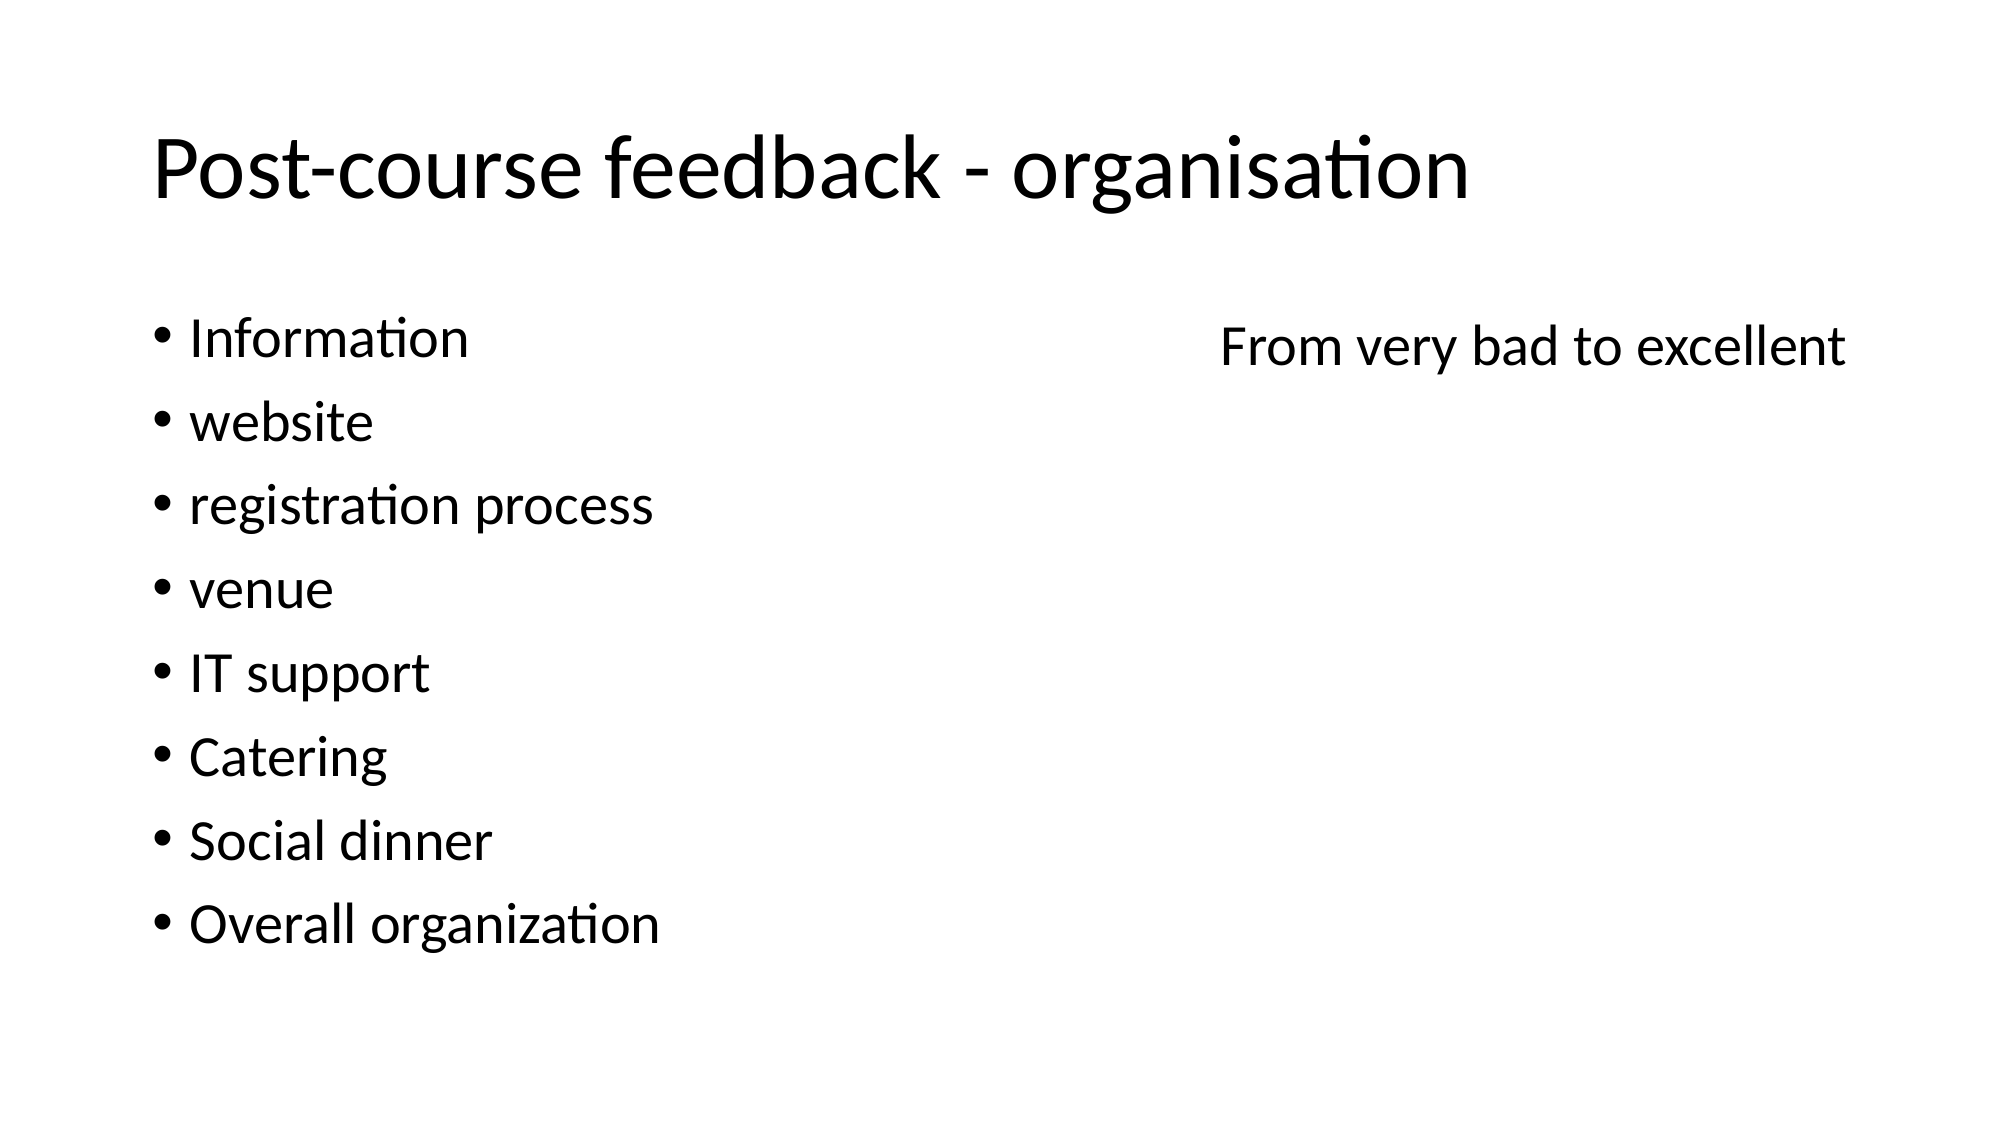

# Post-course feedback - organisation
From very bad to excellent
Information
website
registration process
venue
IT support
Catering
Social dinner
Overall organization